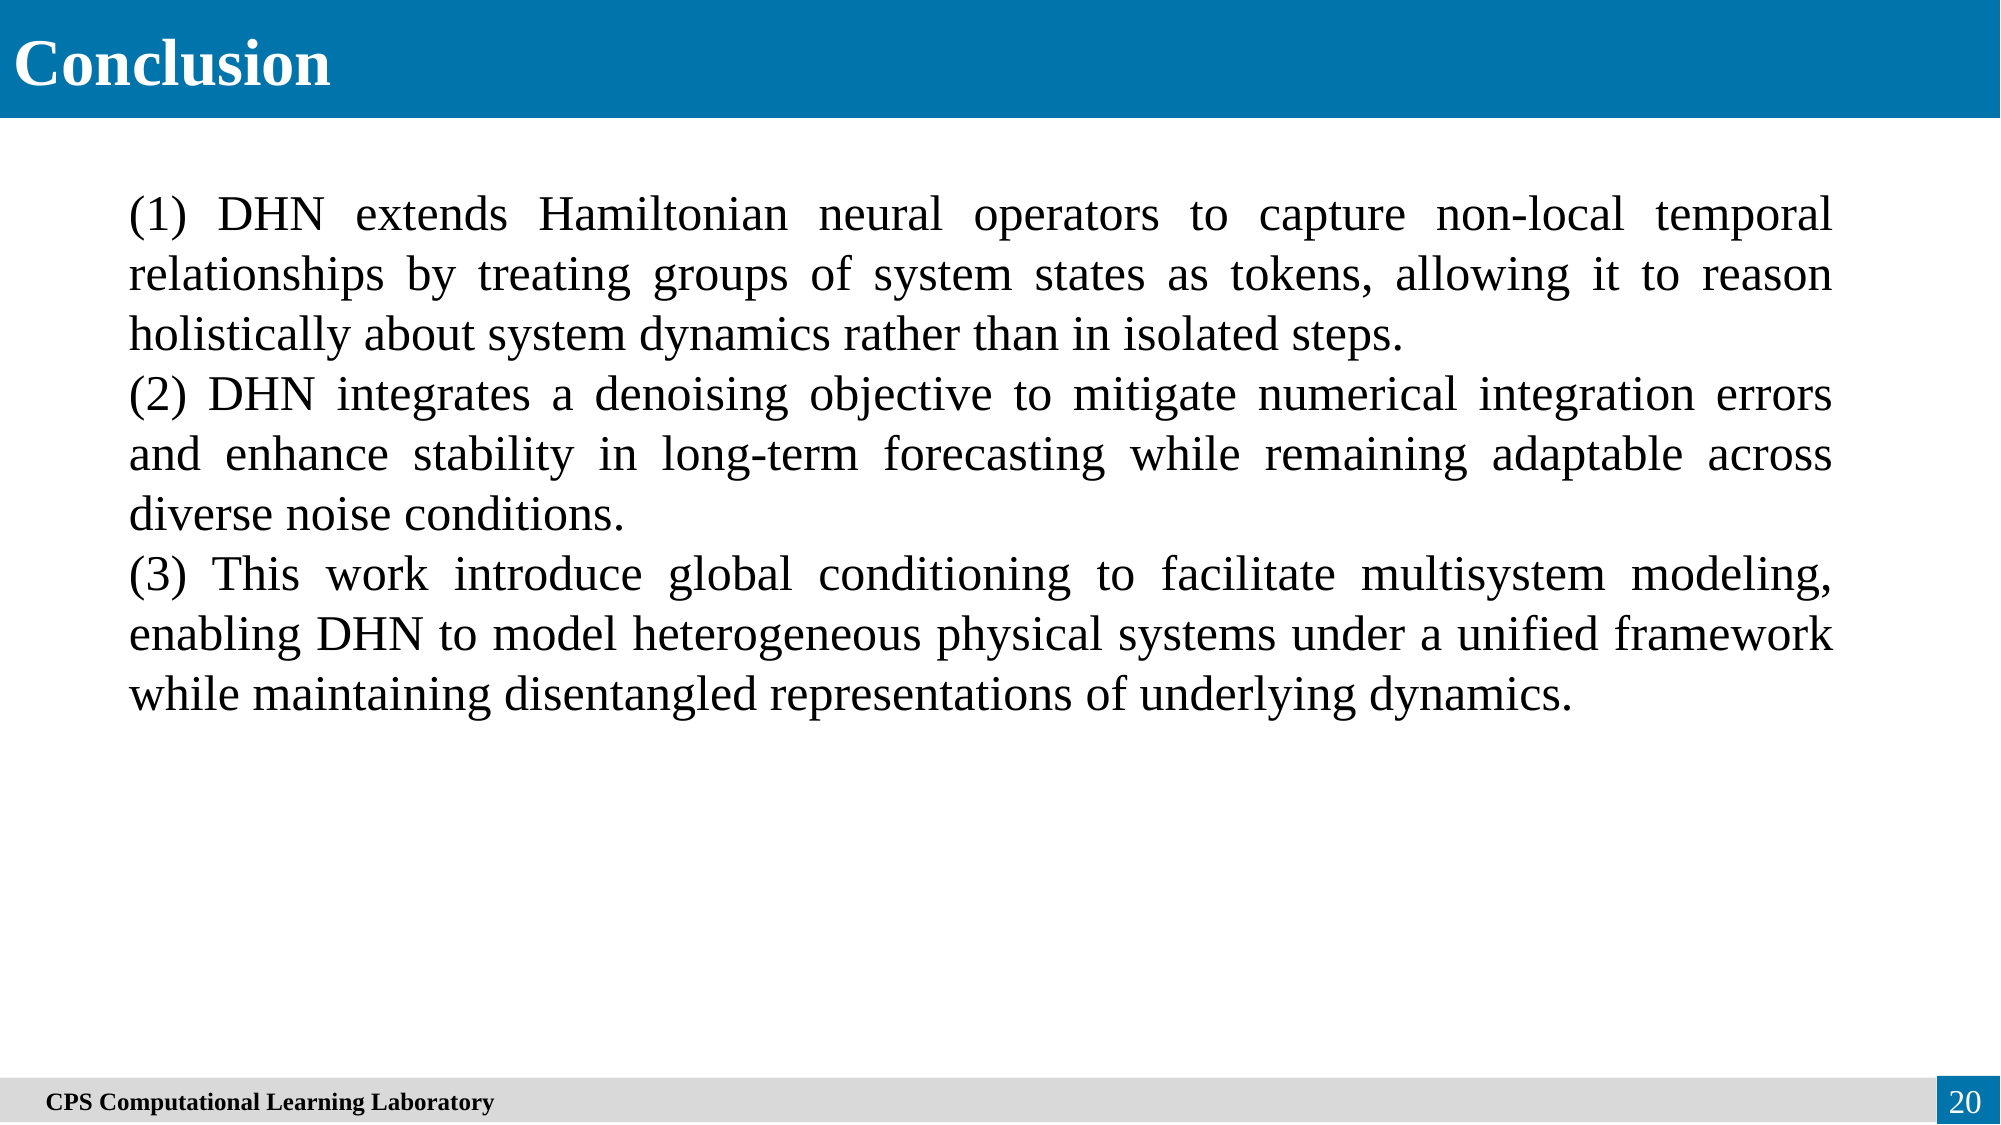

Conclusion
(1) DHN extends Hamiltonian neural operators to capture non-local temporal relationships by treating groups of system states as tokens, allowing it to reason holistically about system dynamics rather than in isolated steps.
(2) DHN integrates a denoising objective to mitigate numerical integration errors and enhance stability in long-term forecasting while remaining adaptable across diverse noise conditions.
(3) This work introduce global conditioning to facilitate multisystem modeling, enabling DHN to model heterogeneous physical systems under a unified framework while maintaining disentangled representations of underlying dynamics.
20
　CPS Computational Learning Laboratory